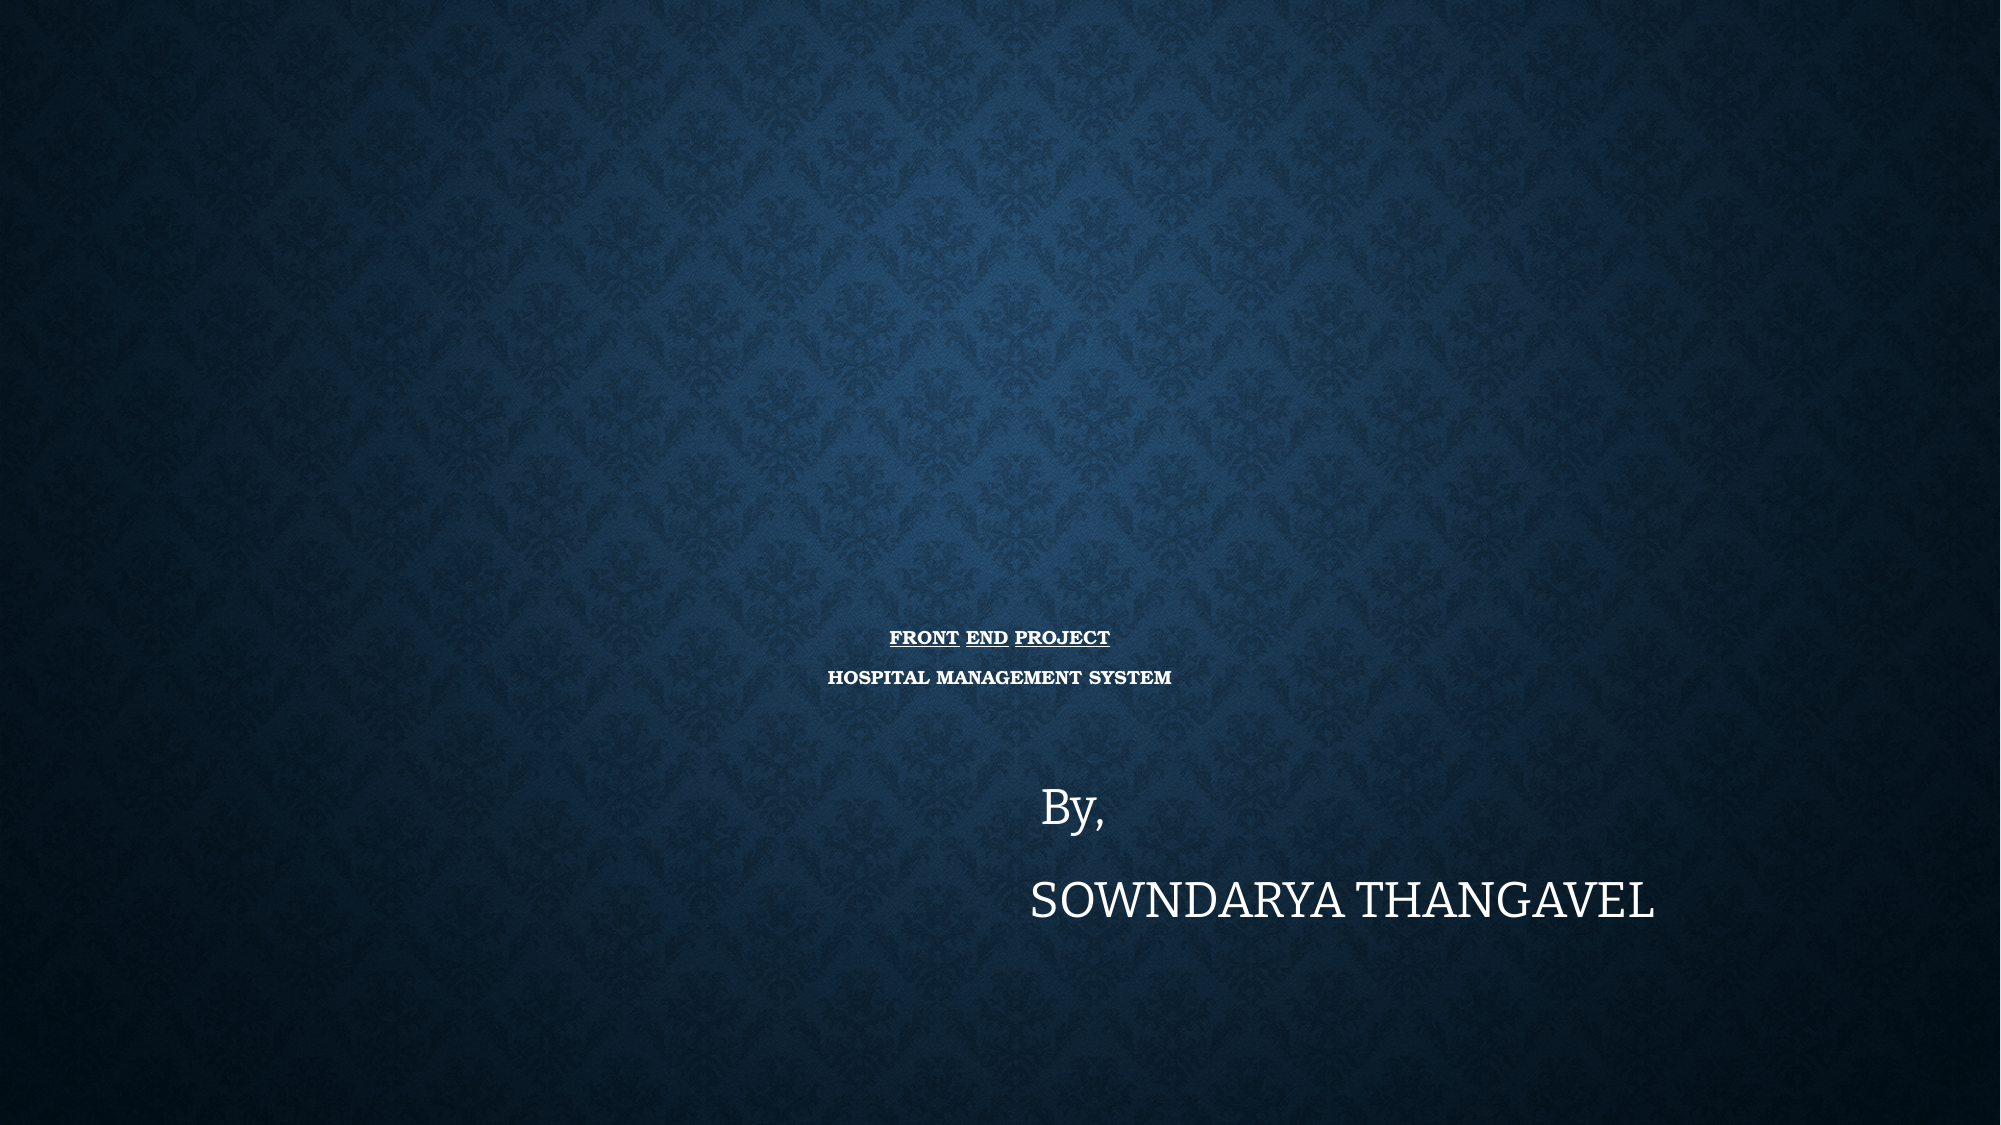

# Front end project hospital management system
By,
                                                      SOWNDARYA THANGAVEL